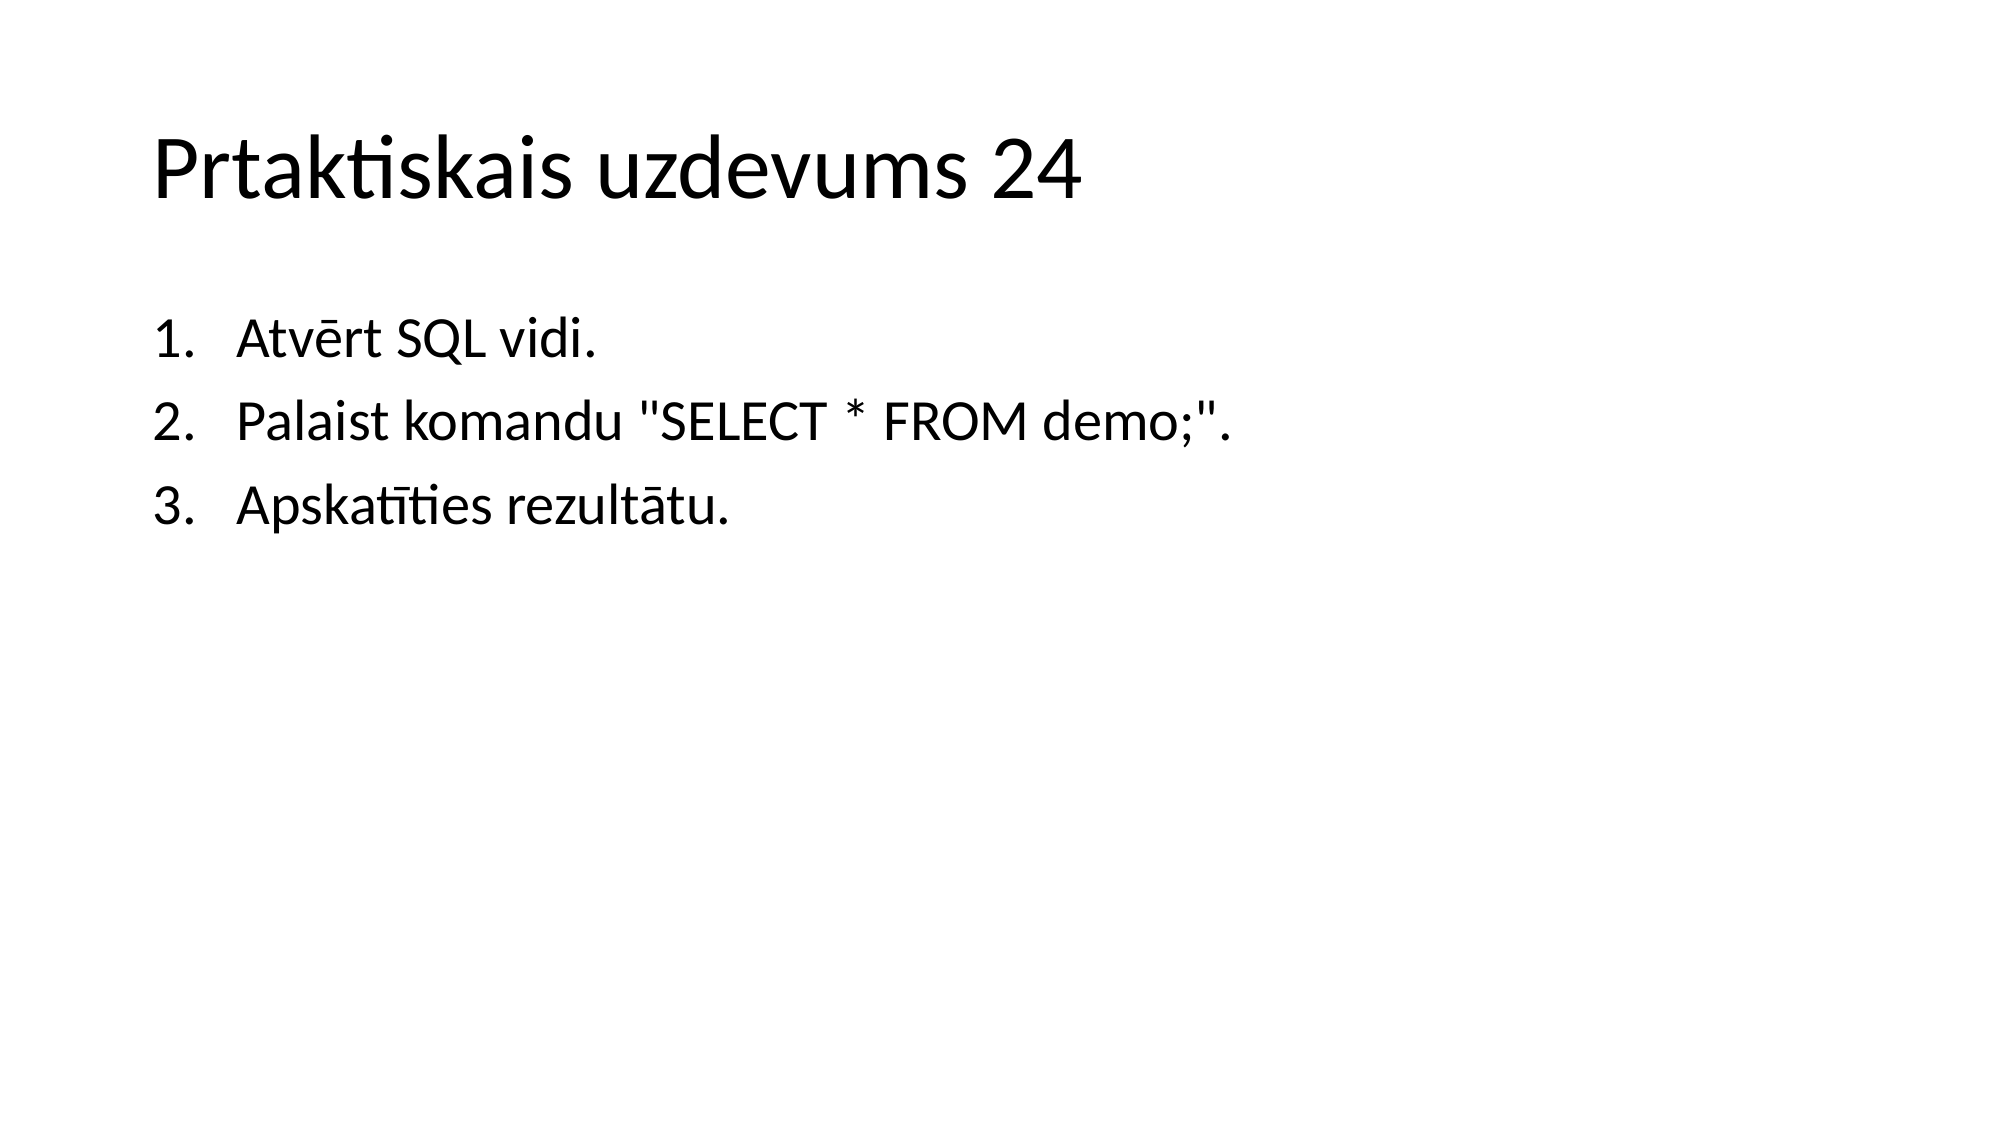

# Prtaktiskais uzdevums 24
Atvērt SQL vidi.
Palaist komandu "SELECT * FROM demo;".
Apskatīties rezultātu.